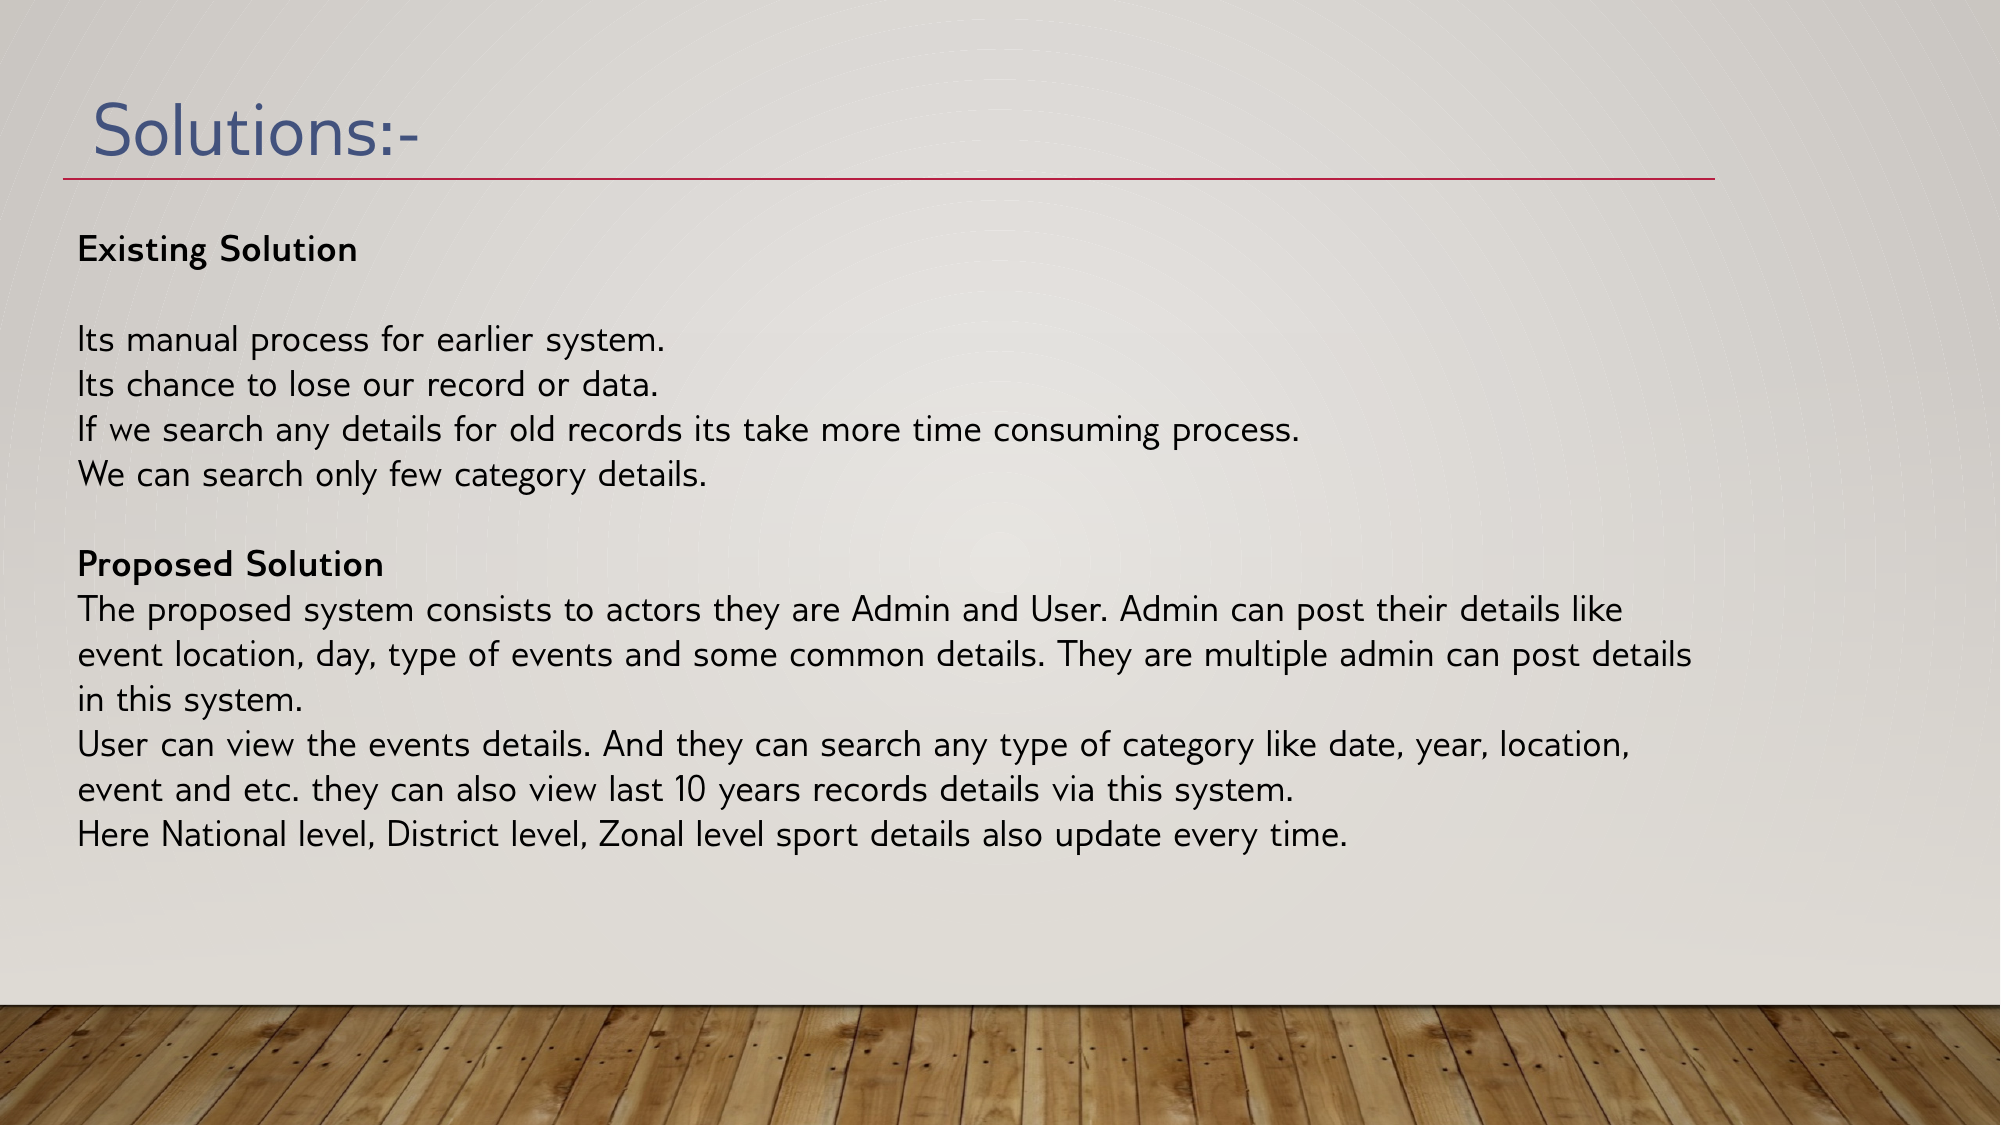

Solutions:-
Existing Solution

Its manual process for earlier system.
Its chance to lose our record or data.
If we search any details for old records its take more time consuming process.
We can search only few category details.

Proposed Solution
The proposed system consists to actors they are Admin and User. Admin can post their details like event location, day, type of events and some common details. They are multiple admin can post details in this system.
User can view the events details. And they can search any type of category like date, year, location, event and etc. they can also view last 10 years records details via this system.
Here National level, District level, Zonal level sport details also update every time.